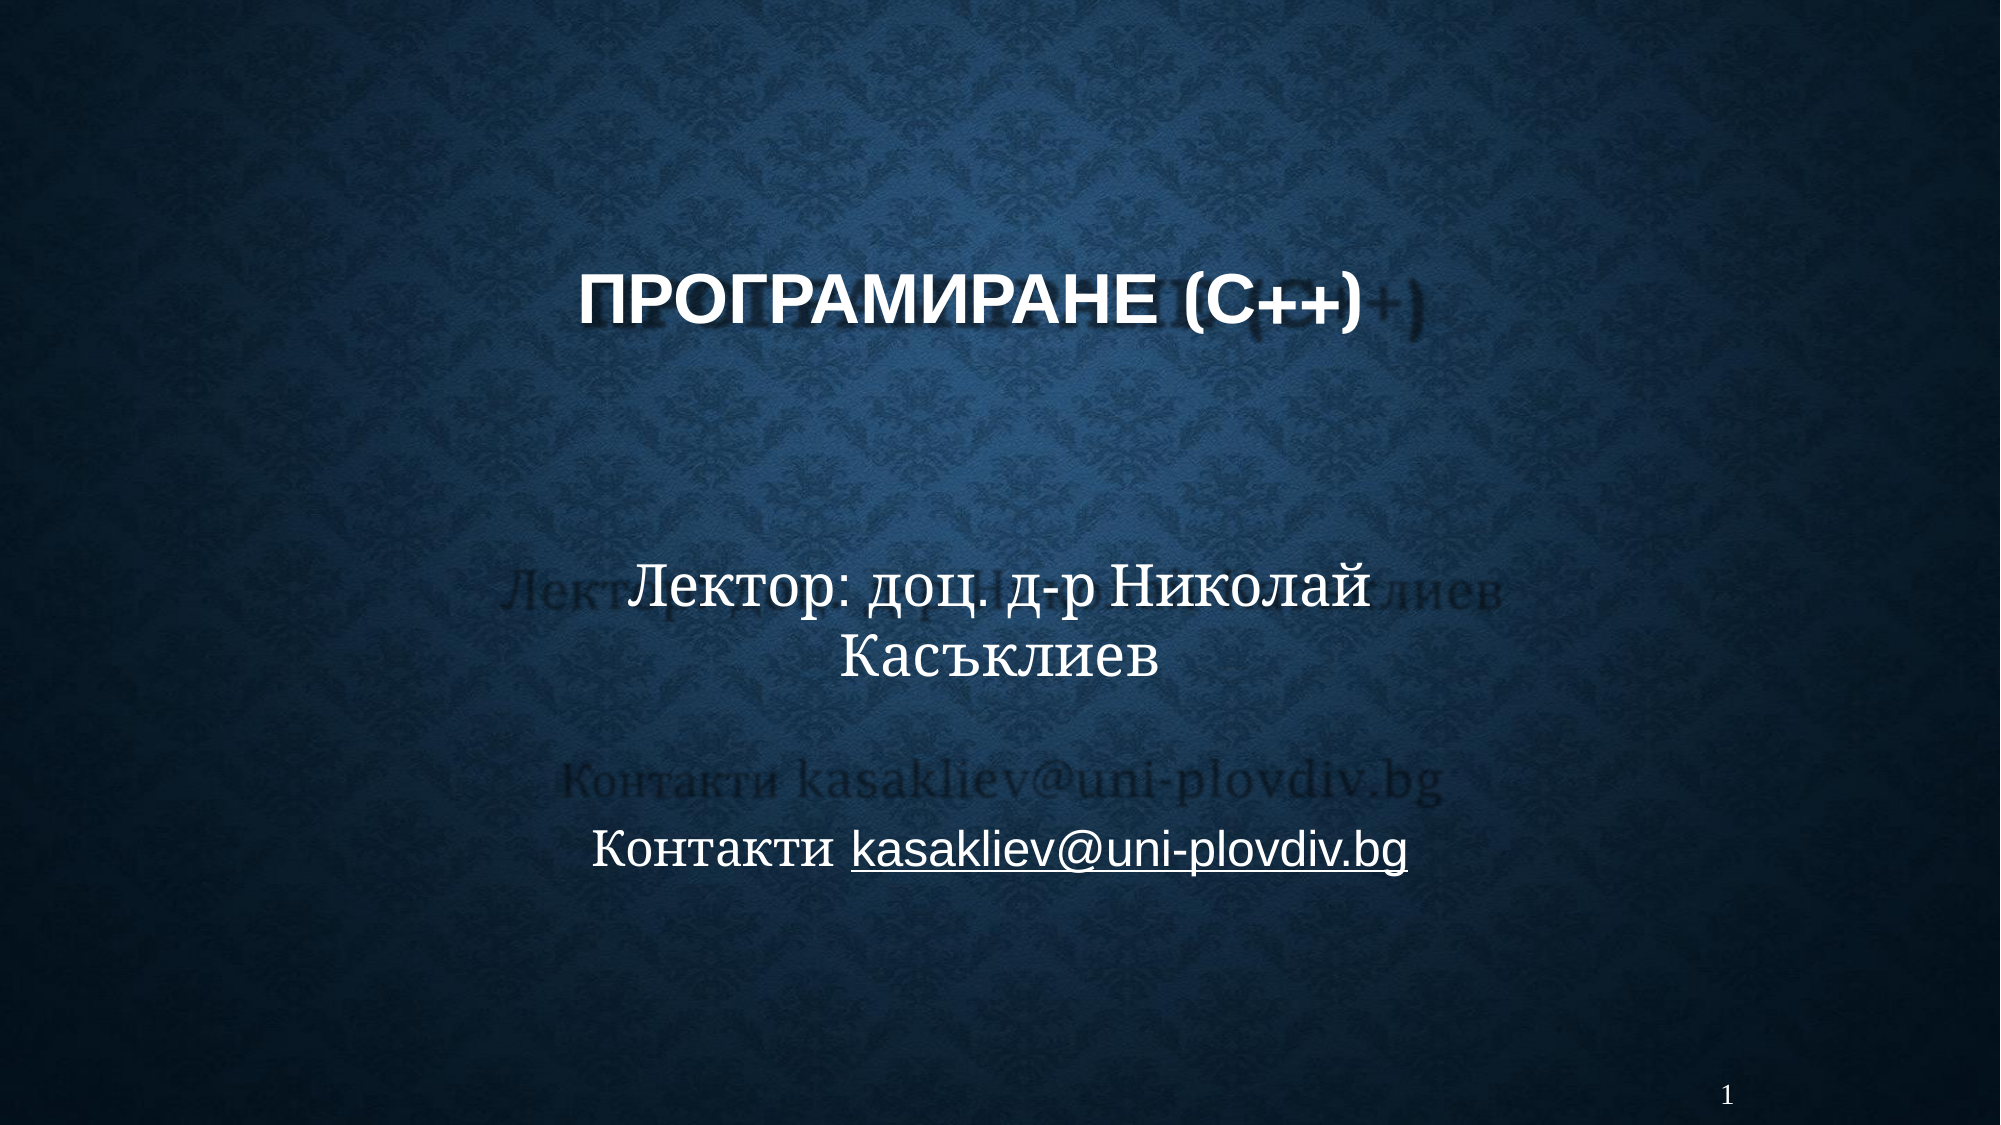

# ПРОГРАМИРАНЕ (С++)

Лектор: доц. д-р Николай Касъклиев

Контакти kasakliev@uni-plovdiv.bg

1